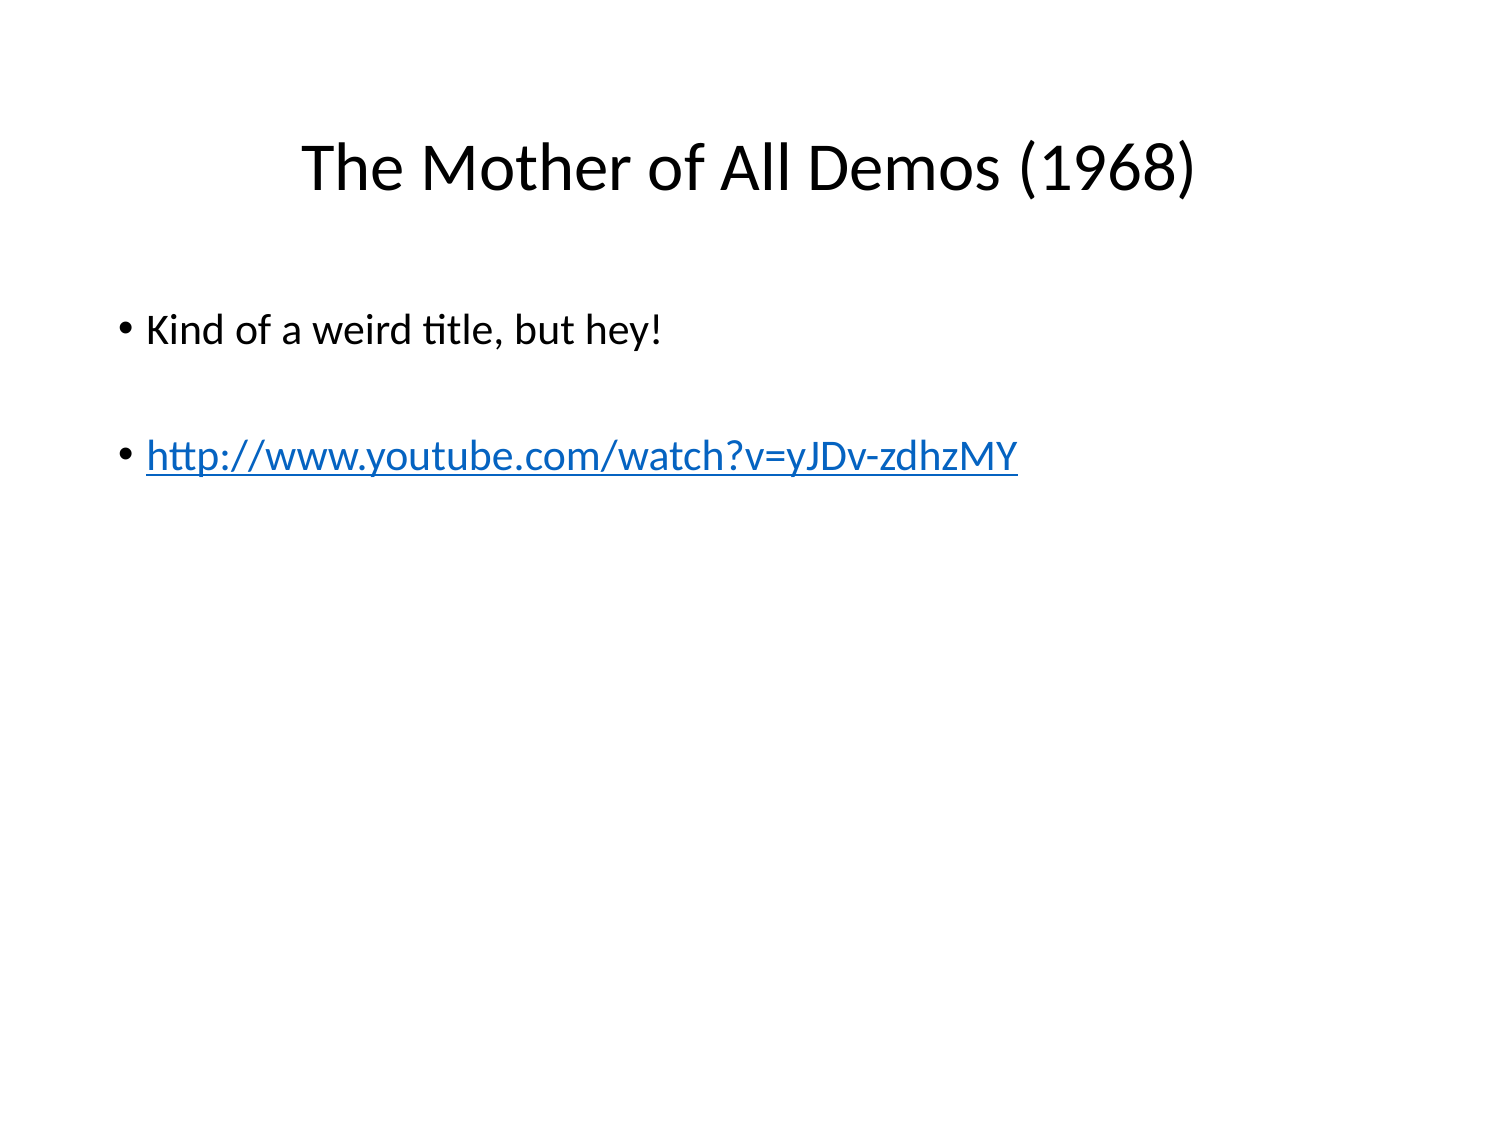

# The Mother of All Demos (1968)
Kind of a weird title, but hey!

http://www.youtube.com/watch?v=yJDv-zdhzMY